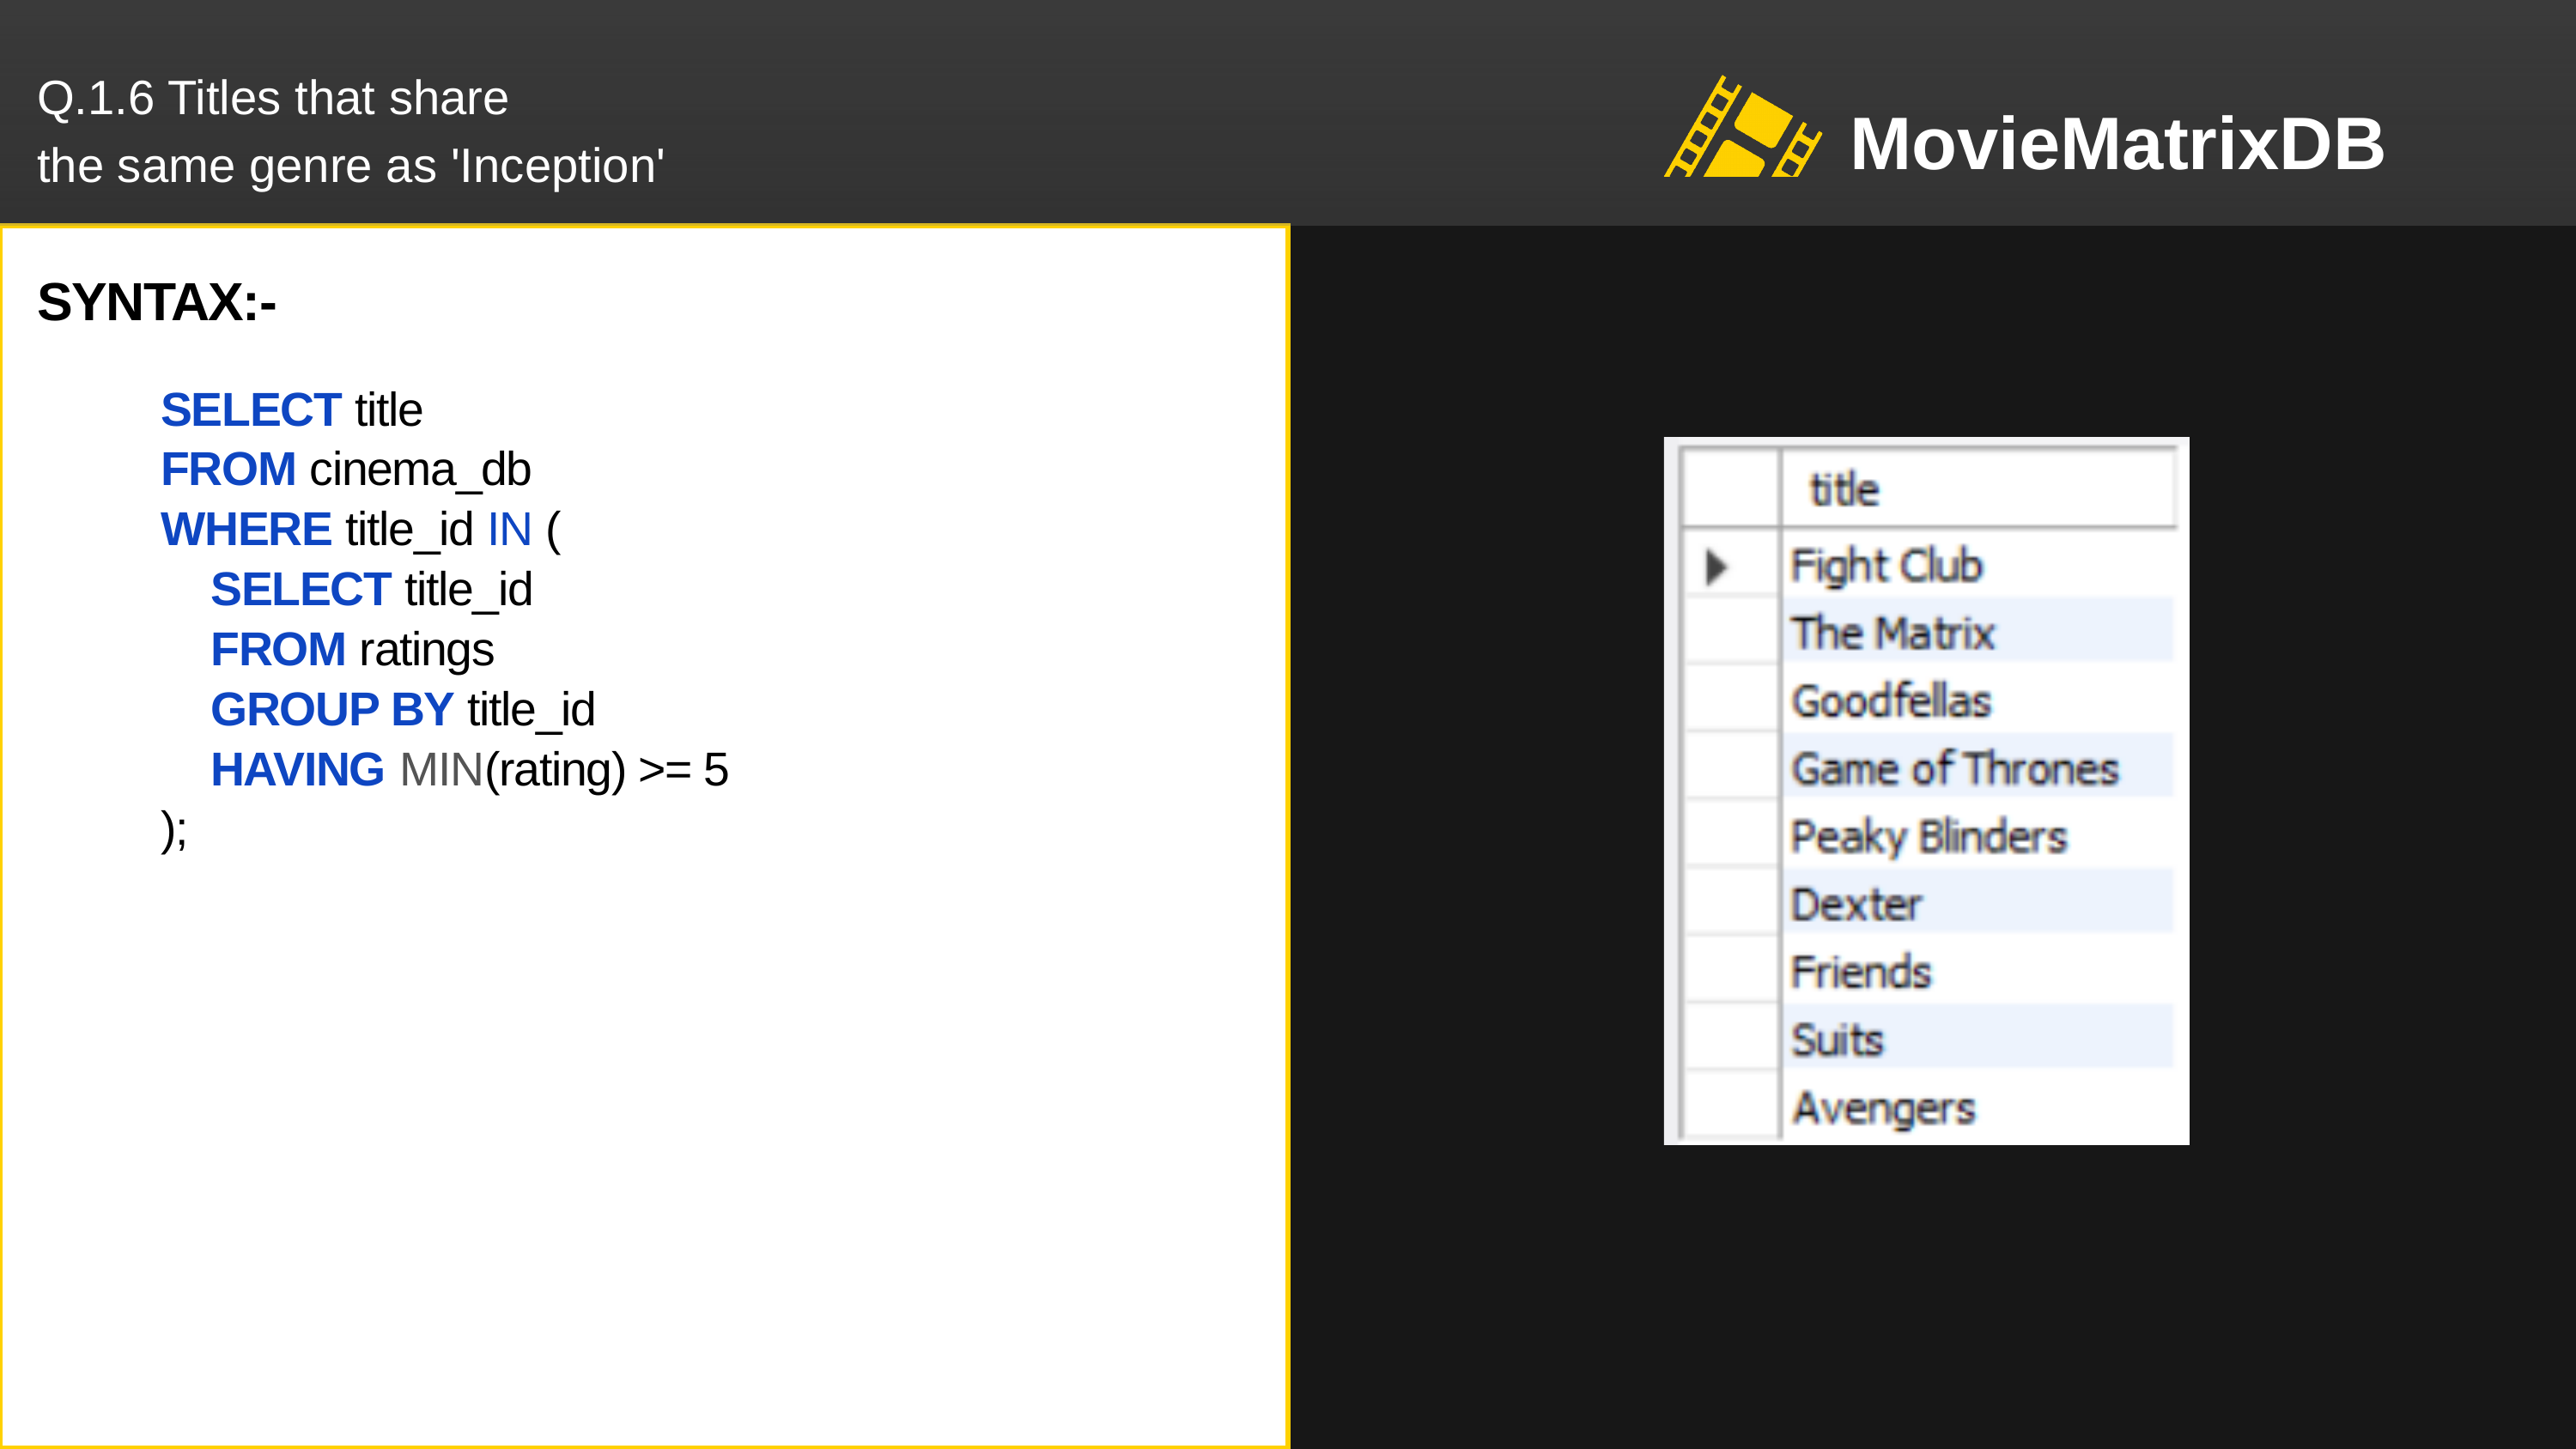

Q.1.6 Titles that share
the same genre as 'Inception'

MovieMatrixDB

SYNTAX:-
SELECT title
FROM cinema_db
WHERE title_id IN (
    SELECT title_id
    FROM ratings
    GROUP BY title_id
    HAVING MIN(rating) >= 5
);